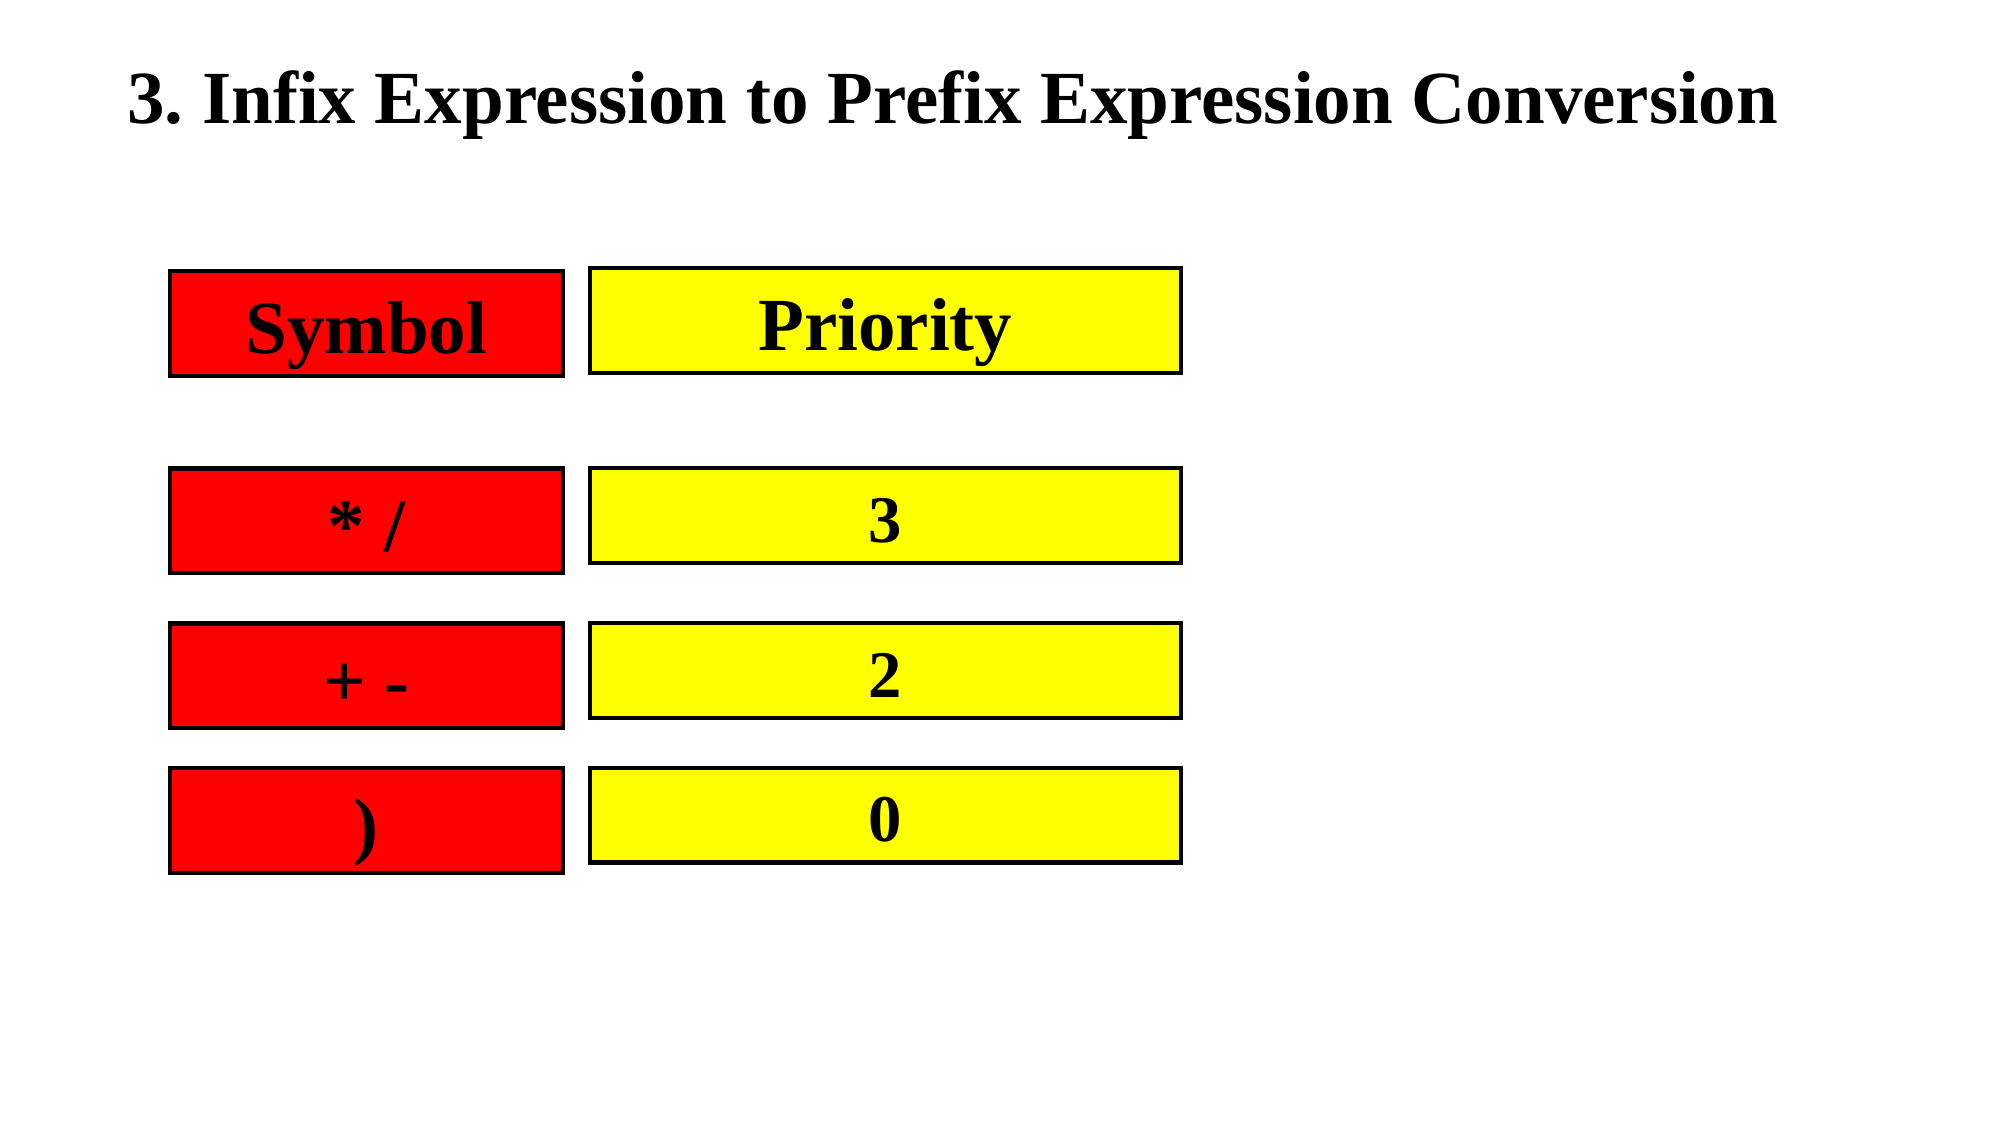

3. Infix Expression to Prefix Expression Conversion
Priority
Symbol
3
* /

2
+ -
0
)